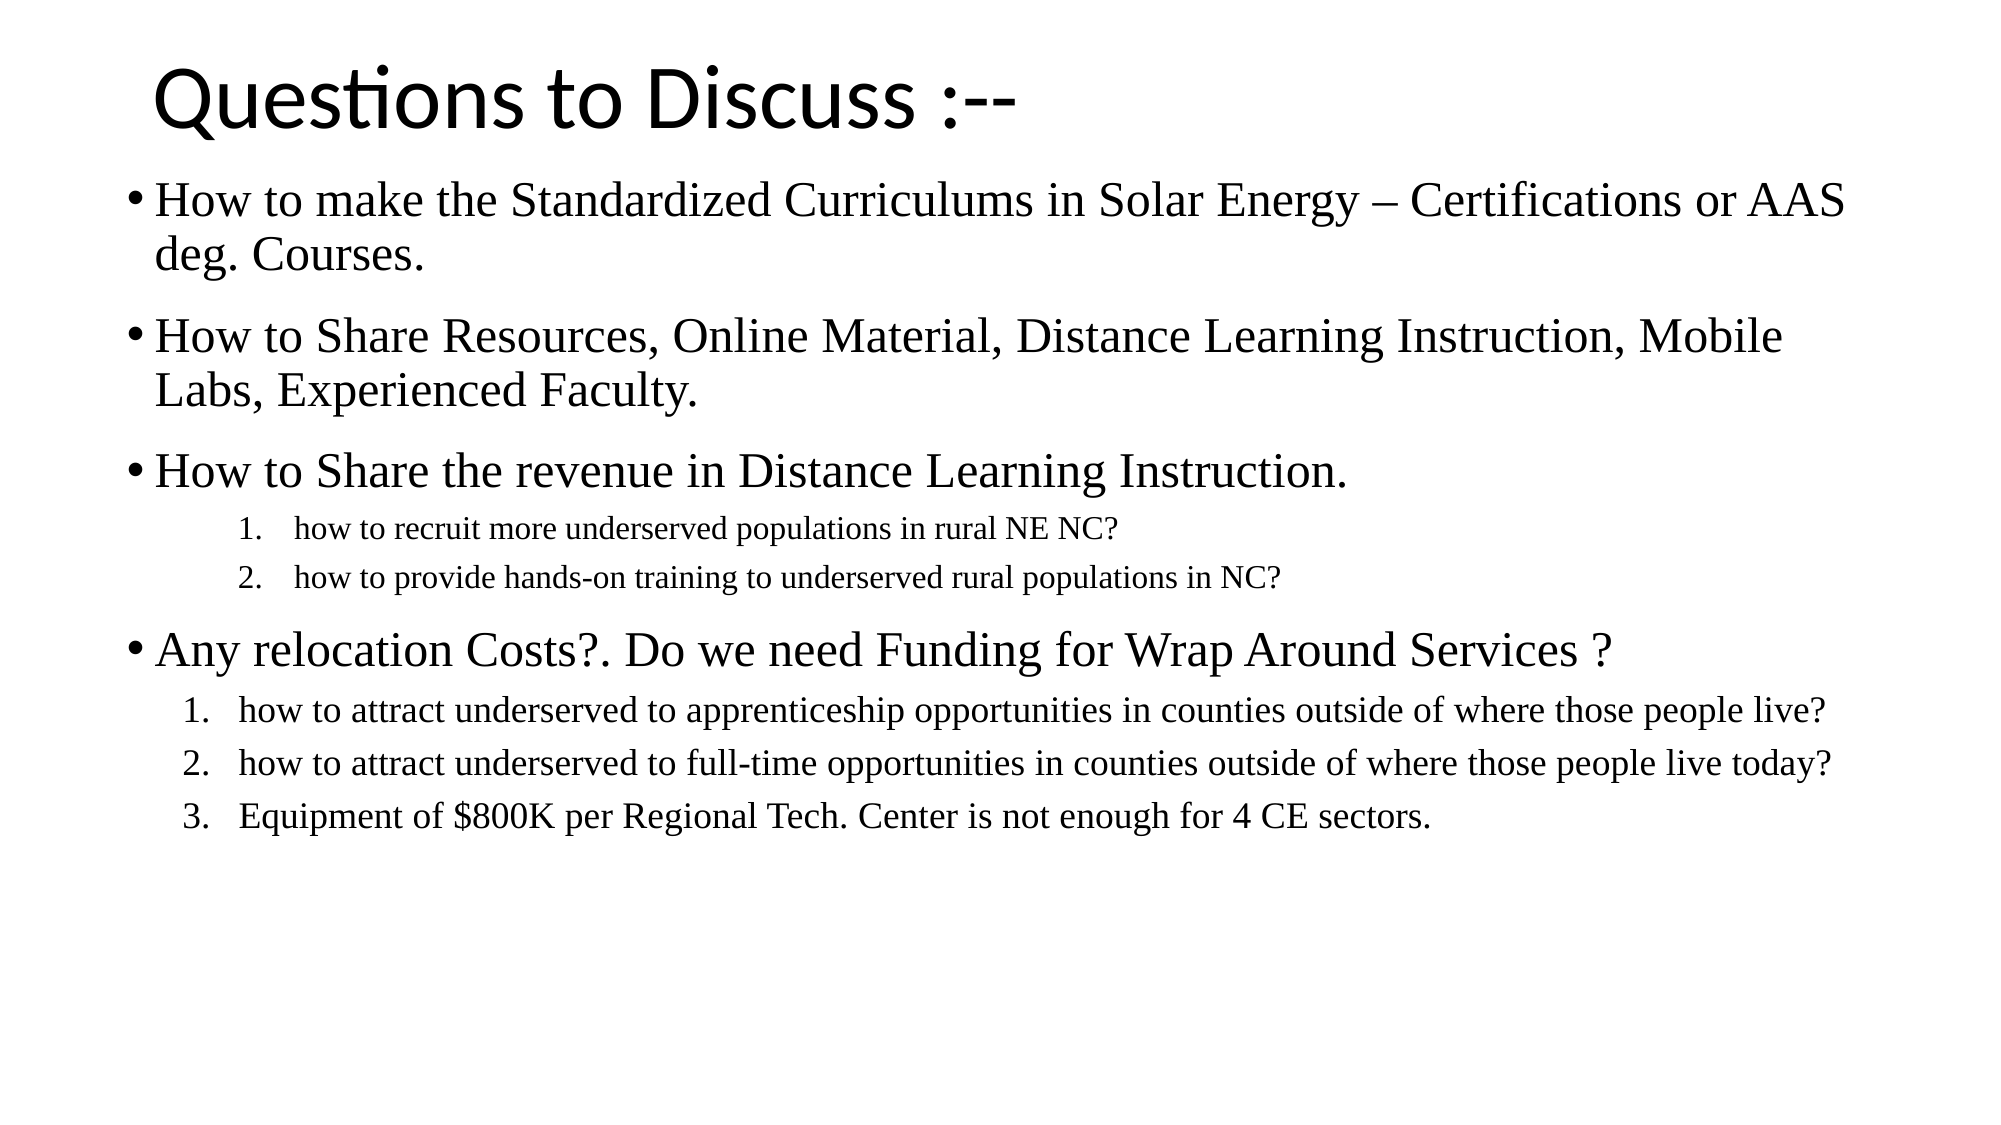

# Questions to Discuss :--
How to make the Standardized Curriculums in Solar Energy – Certifications or AAS deg. Courses.
How to Share Resources, Online Material, Distance Learning Instruction, Mobile Labs, Experienced Faculty.
How to Share the revenue in Distance Learning Instruction.
how to recruit more underserved populations in rural NE NC?
how to provide hands-on training to underserved rural populations in NC?
Any relocation Costs?. Do we need Funding for Wrap Around Services ?
how to attract underserved to apprenticeship opportunities in counties outside of where those people live?
how to attract underserved to full-time opportunities in counties outside of where those people live today?
Equipment of $800K per Regional Tech. Center is not enough for 4 CE sectors.